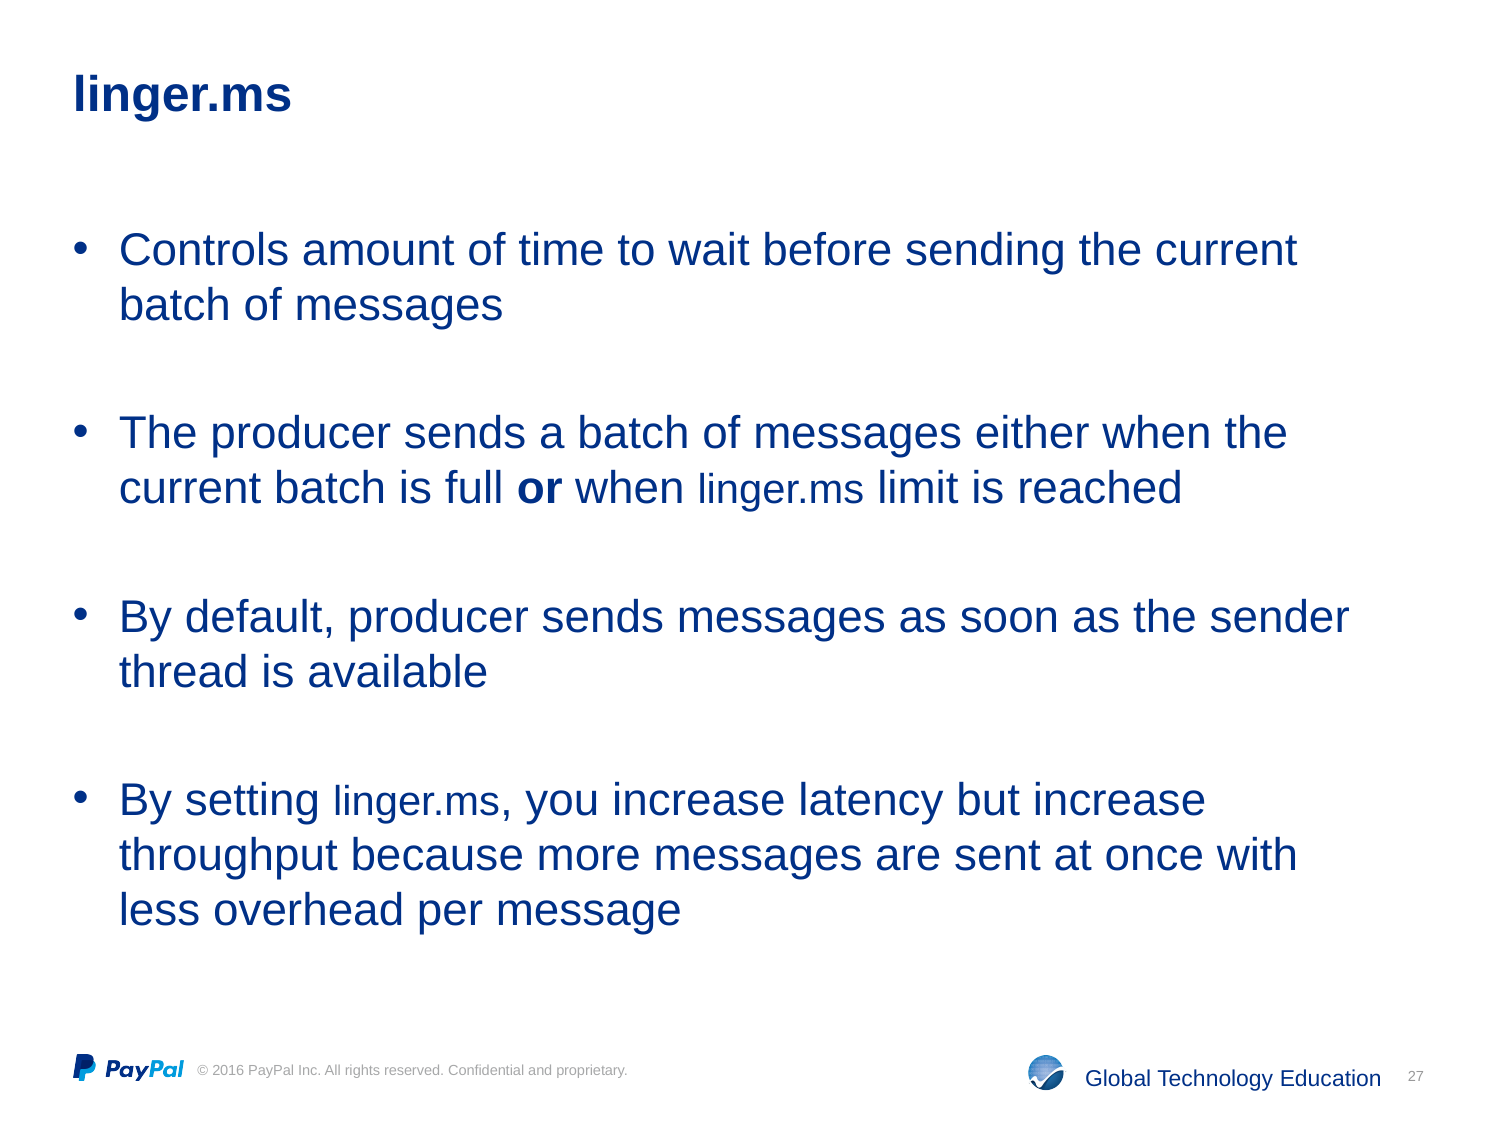

# linger.ms
Controls amount of time to wait before sending the current batch of messages

The producer sends a batch of messages either when the current batch is full or when linger.ms limit is reached

By default, producer sends messages as soon as the sender thread is available

By setting linger.ms, you increase latency but increase throughput because more messages are sent at once with less overhead per message

27